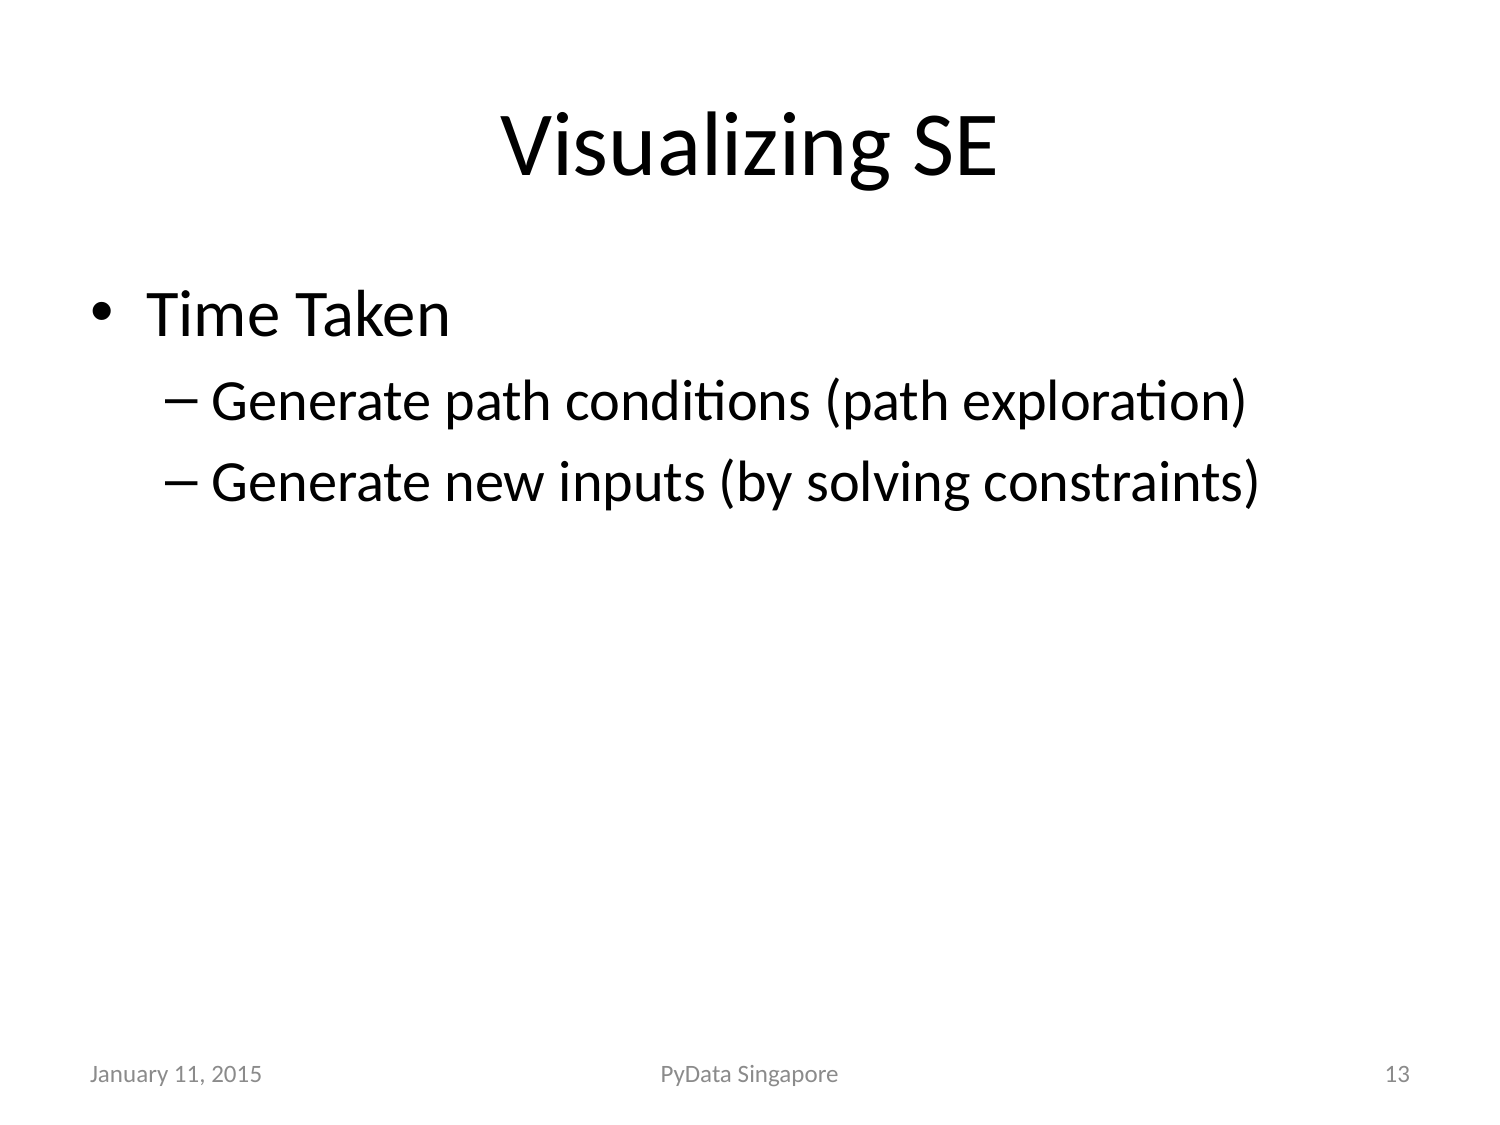

# Visualizing SE
Time Taken
Generate path conditions (path exploration)
Generate new inputs (by solving constraints)
January 11, 2015
PyData Singapore
13